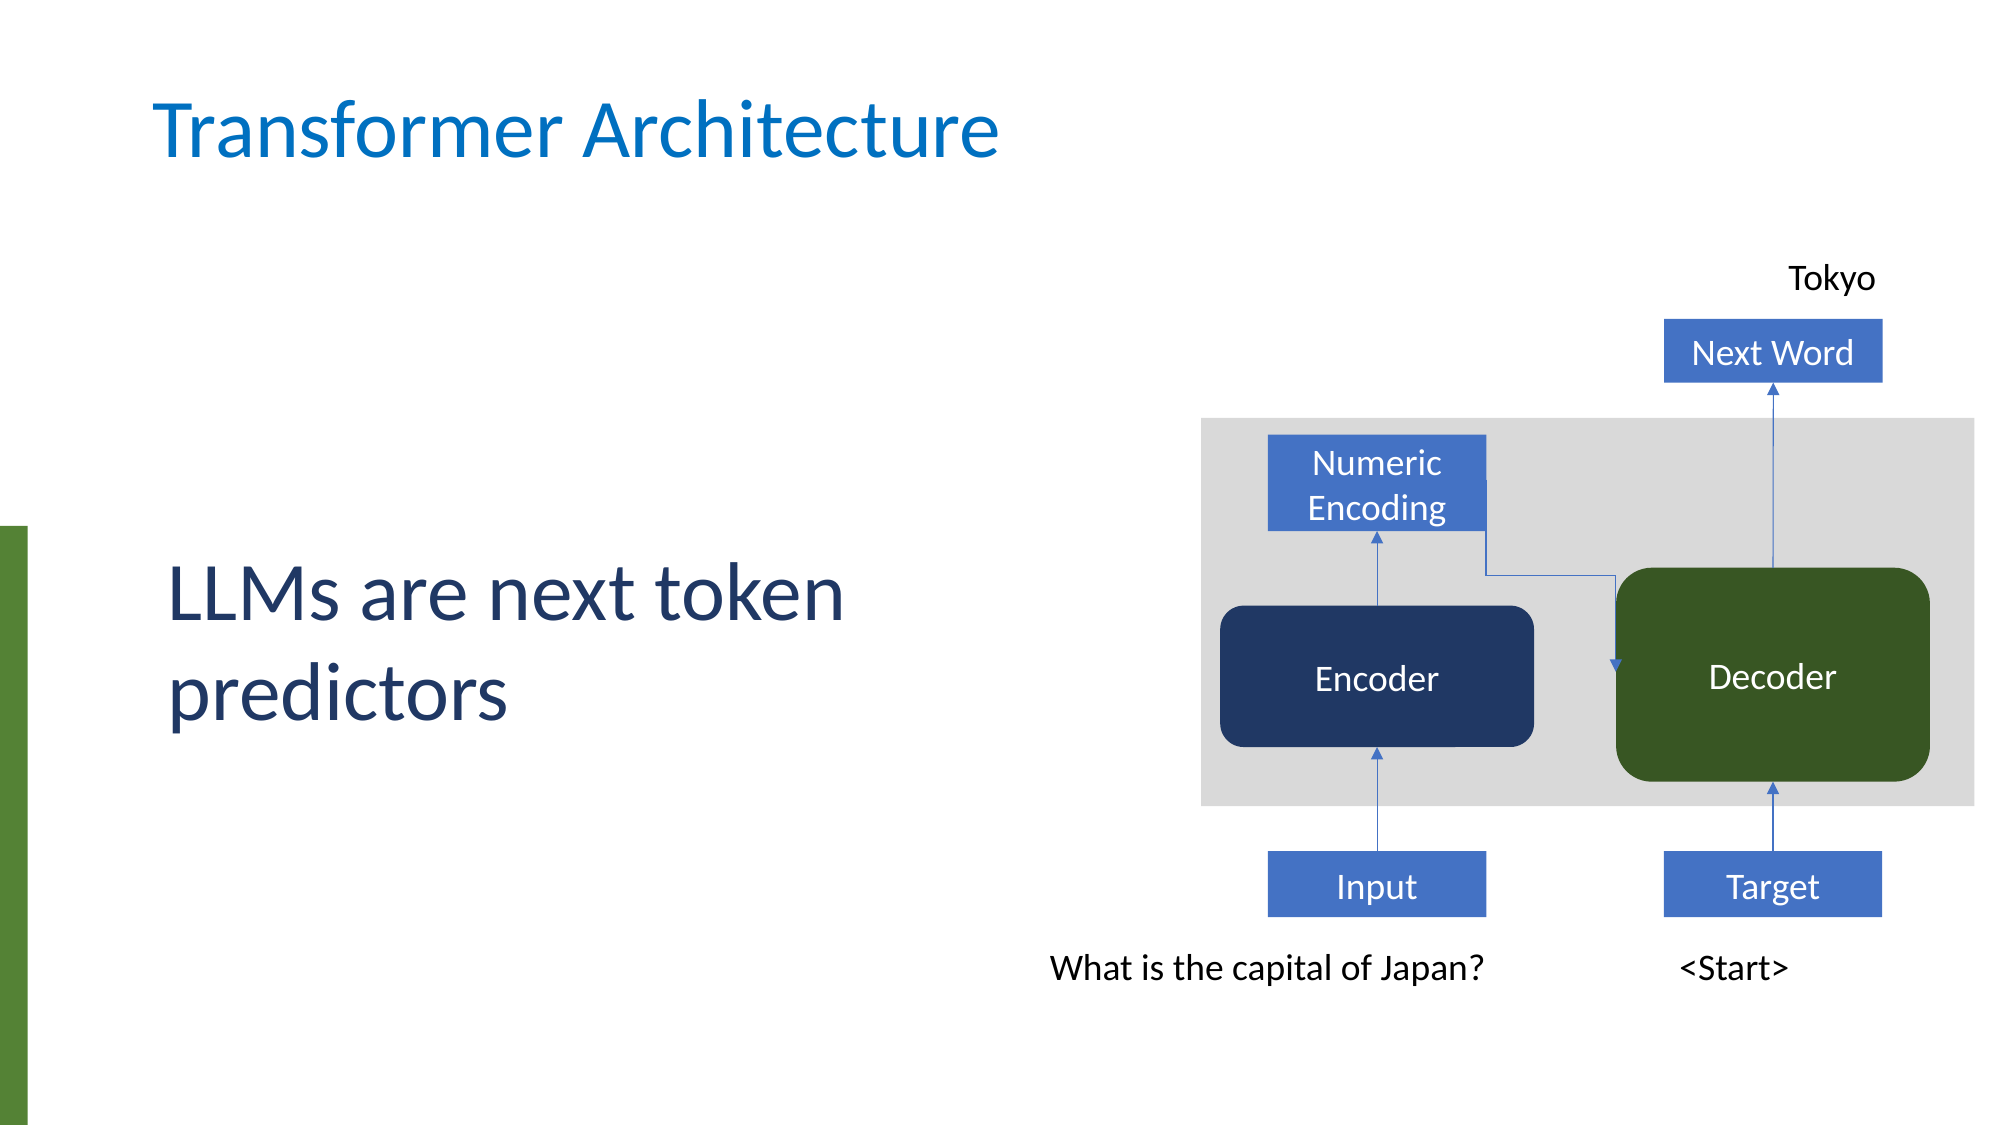

# Transformer Architecture
Tokyo
Next Word

Numeric Encoding
LLMs are next token predictors
Decoder
Encoder
Input
Target
<Start>
What is the capital of Japan?